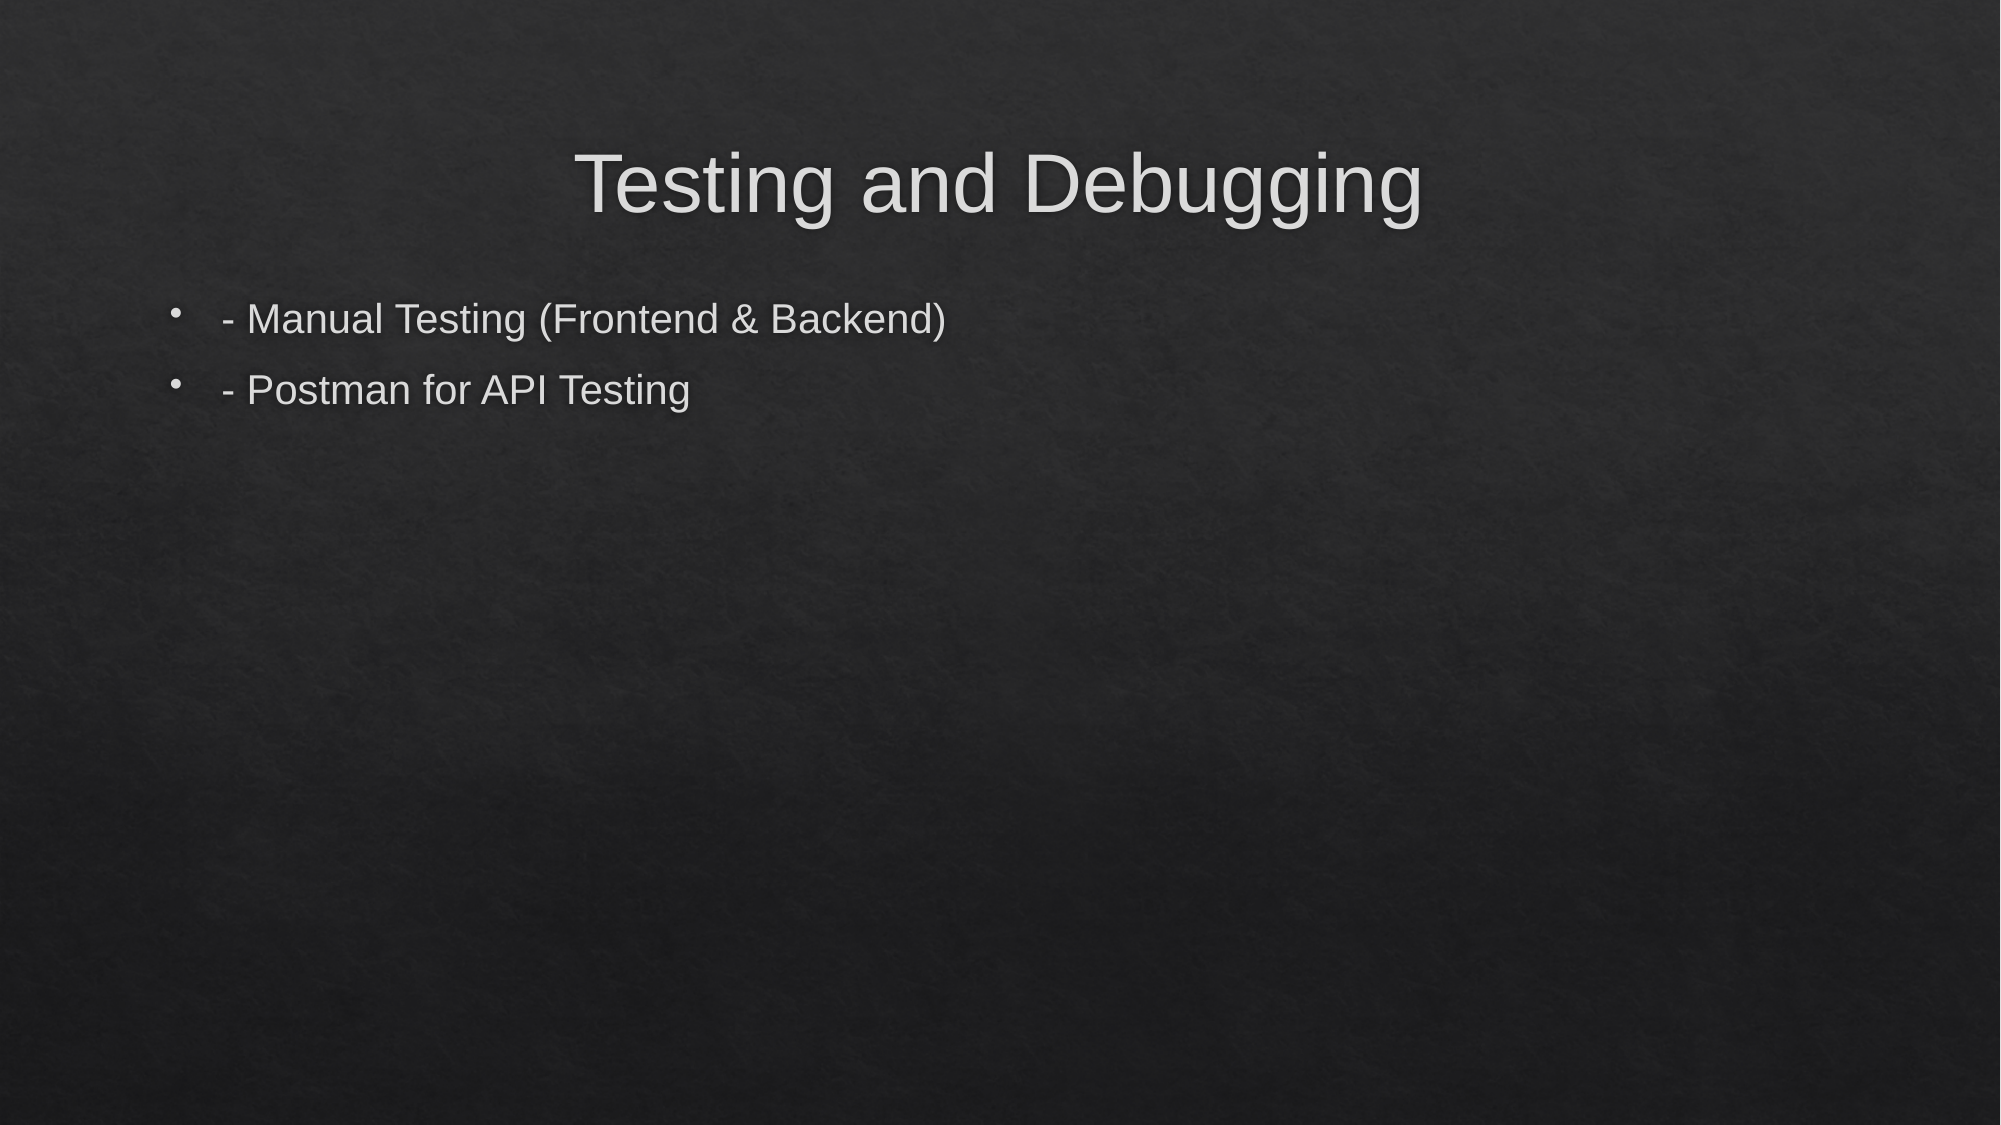

# Testing and Debugging
- Manual Testing (Frontend & Backend)
- Postman for API Testing